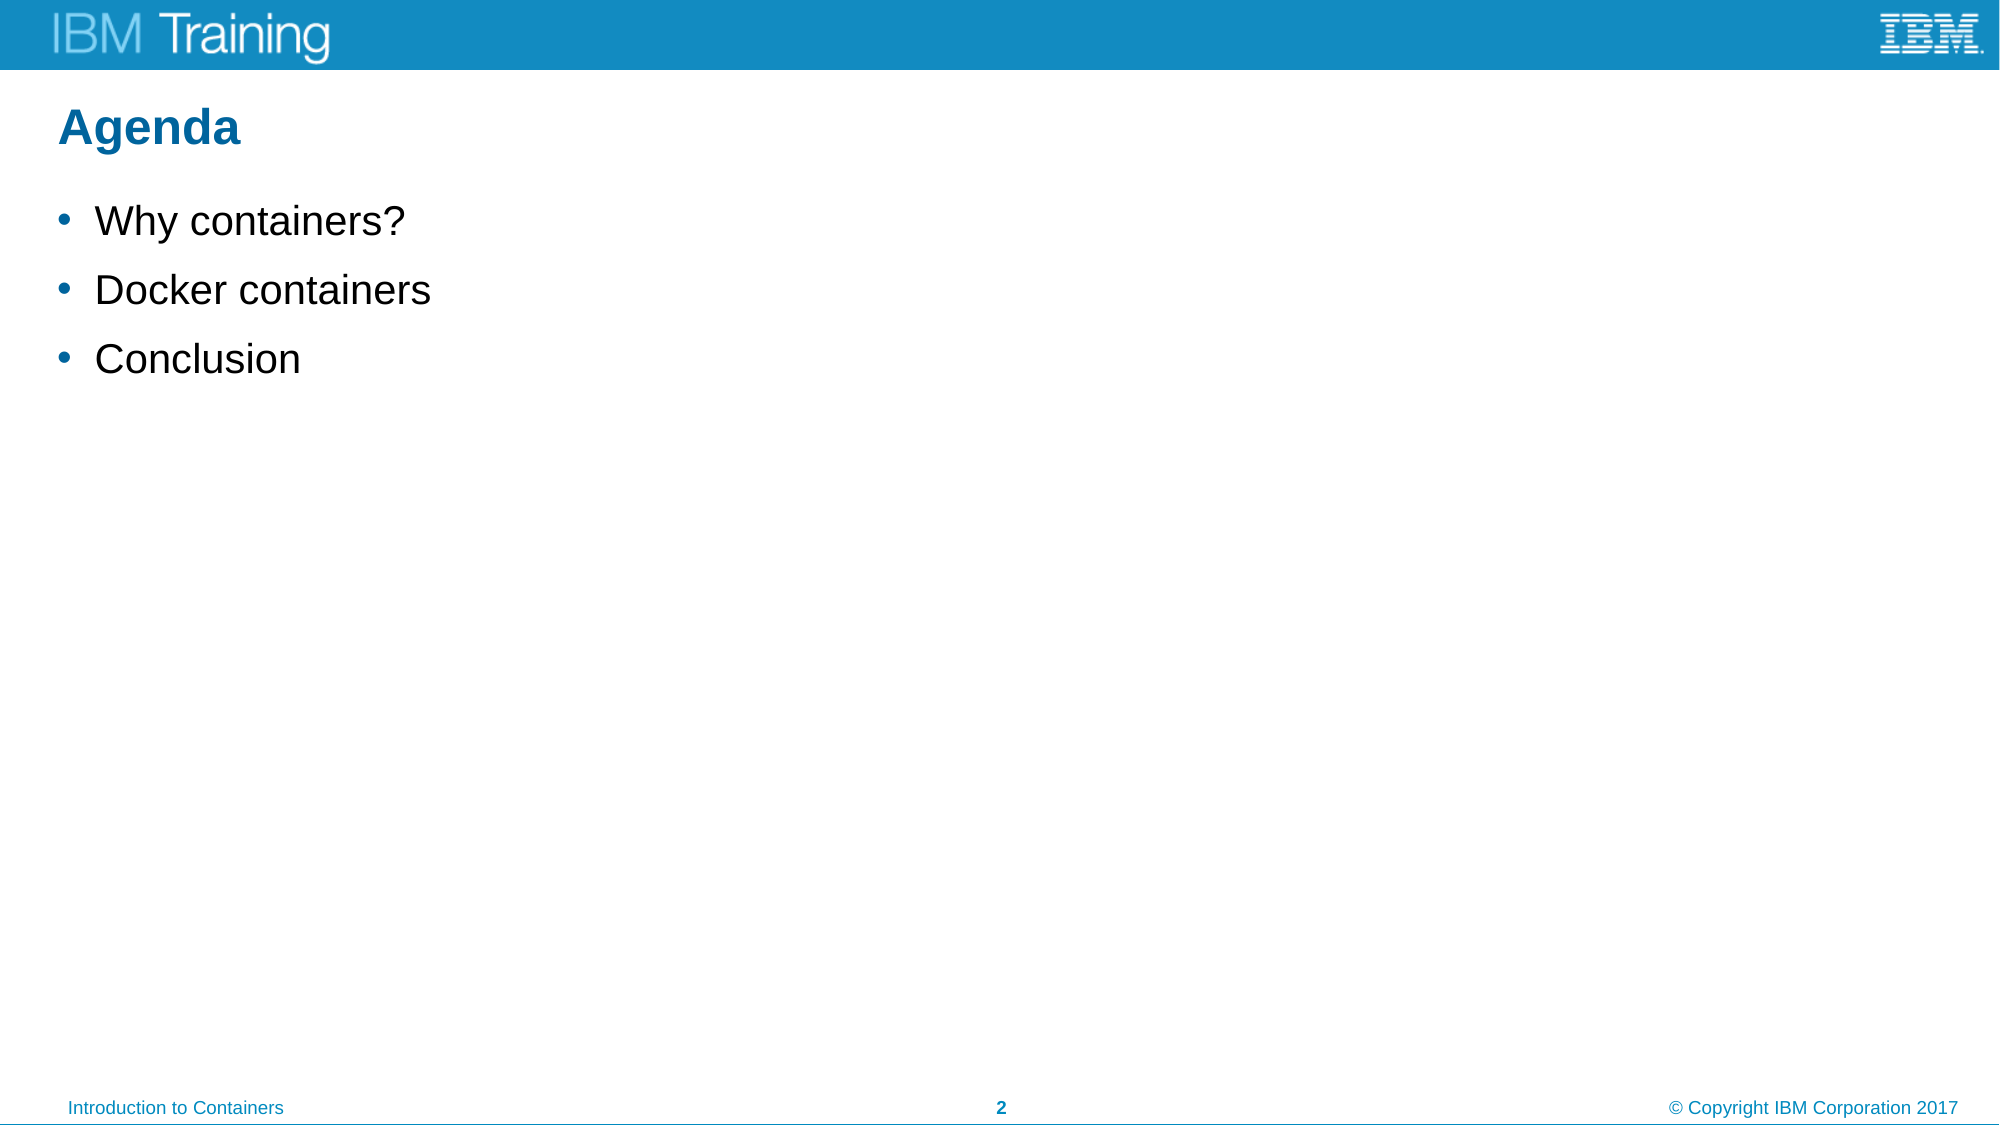

# Agenda
Why containers?
Docker containers
Conclusion

2
© Copyright IBM Corporation 2017